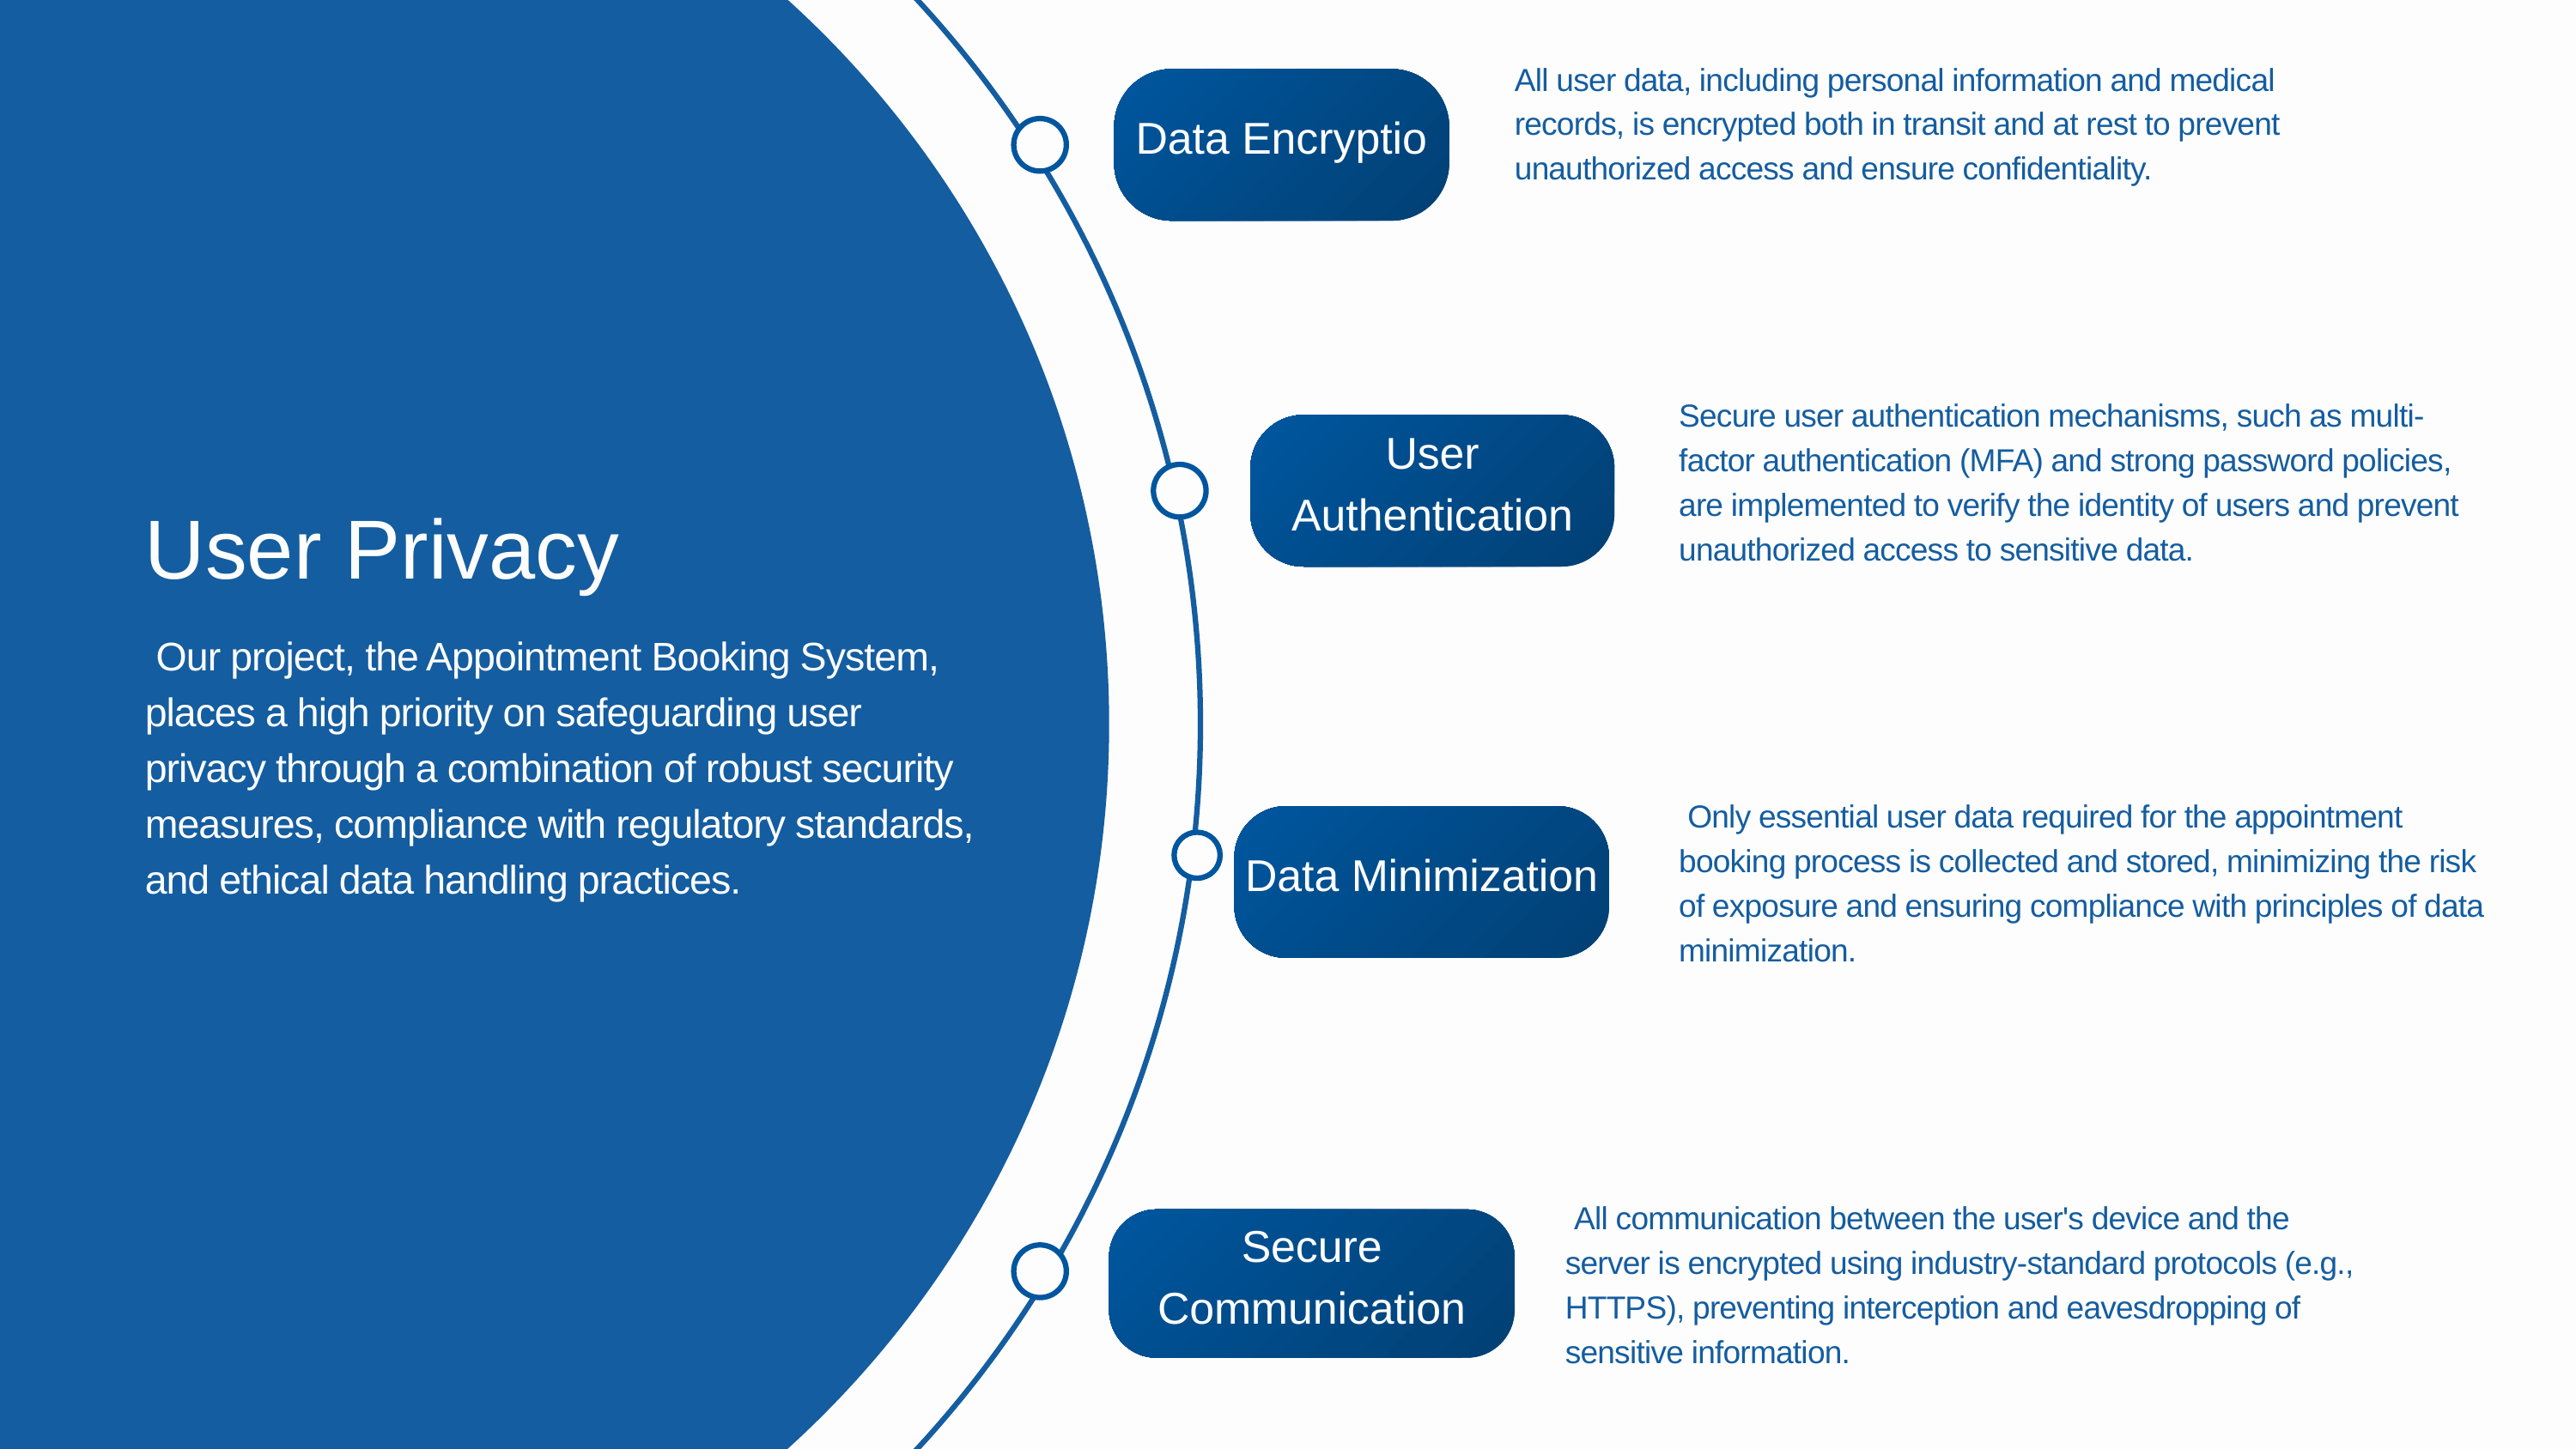

All user data, including personal information and medical records, is encrypted both in transit and at rest to prevent unauthorized access and ensure confidentiality.

Data Encryptio

01
Secure user authentication mechanisms, such as multi-factor authentication (MFA) and strong password policies, are implemented to verify the identity of users and prevent unauthorized access to sensitive data.

User Authentication

User Privacy
 Our project, the Appointment Booking System, places a high priority on safeguarding user privacy through a combination of robust security measures, compliance with regulatory standards, and ethical data handling practices.
 Only essential user data required for the appointment booking process is collected and stored, minimizing the risk of exposure and ensuring compliance with principles of data minimization.

Data Minimization

 All communication between the user's device and the server is encrypted using industry-standard protocols (e.g., HTTPS), preventing interception and eavesdropping of sensitive information.

Secure Communication